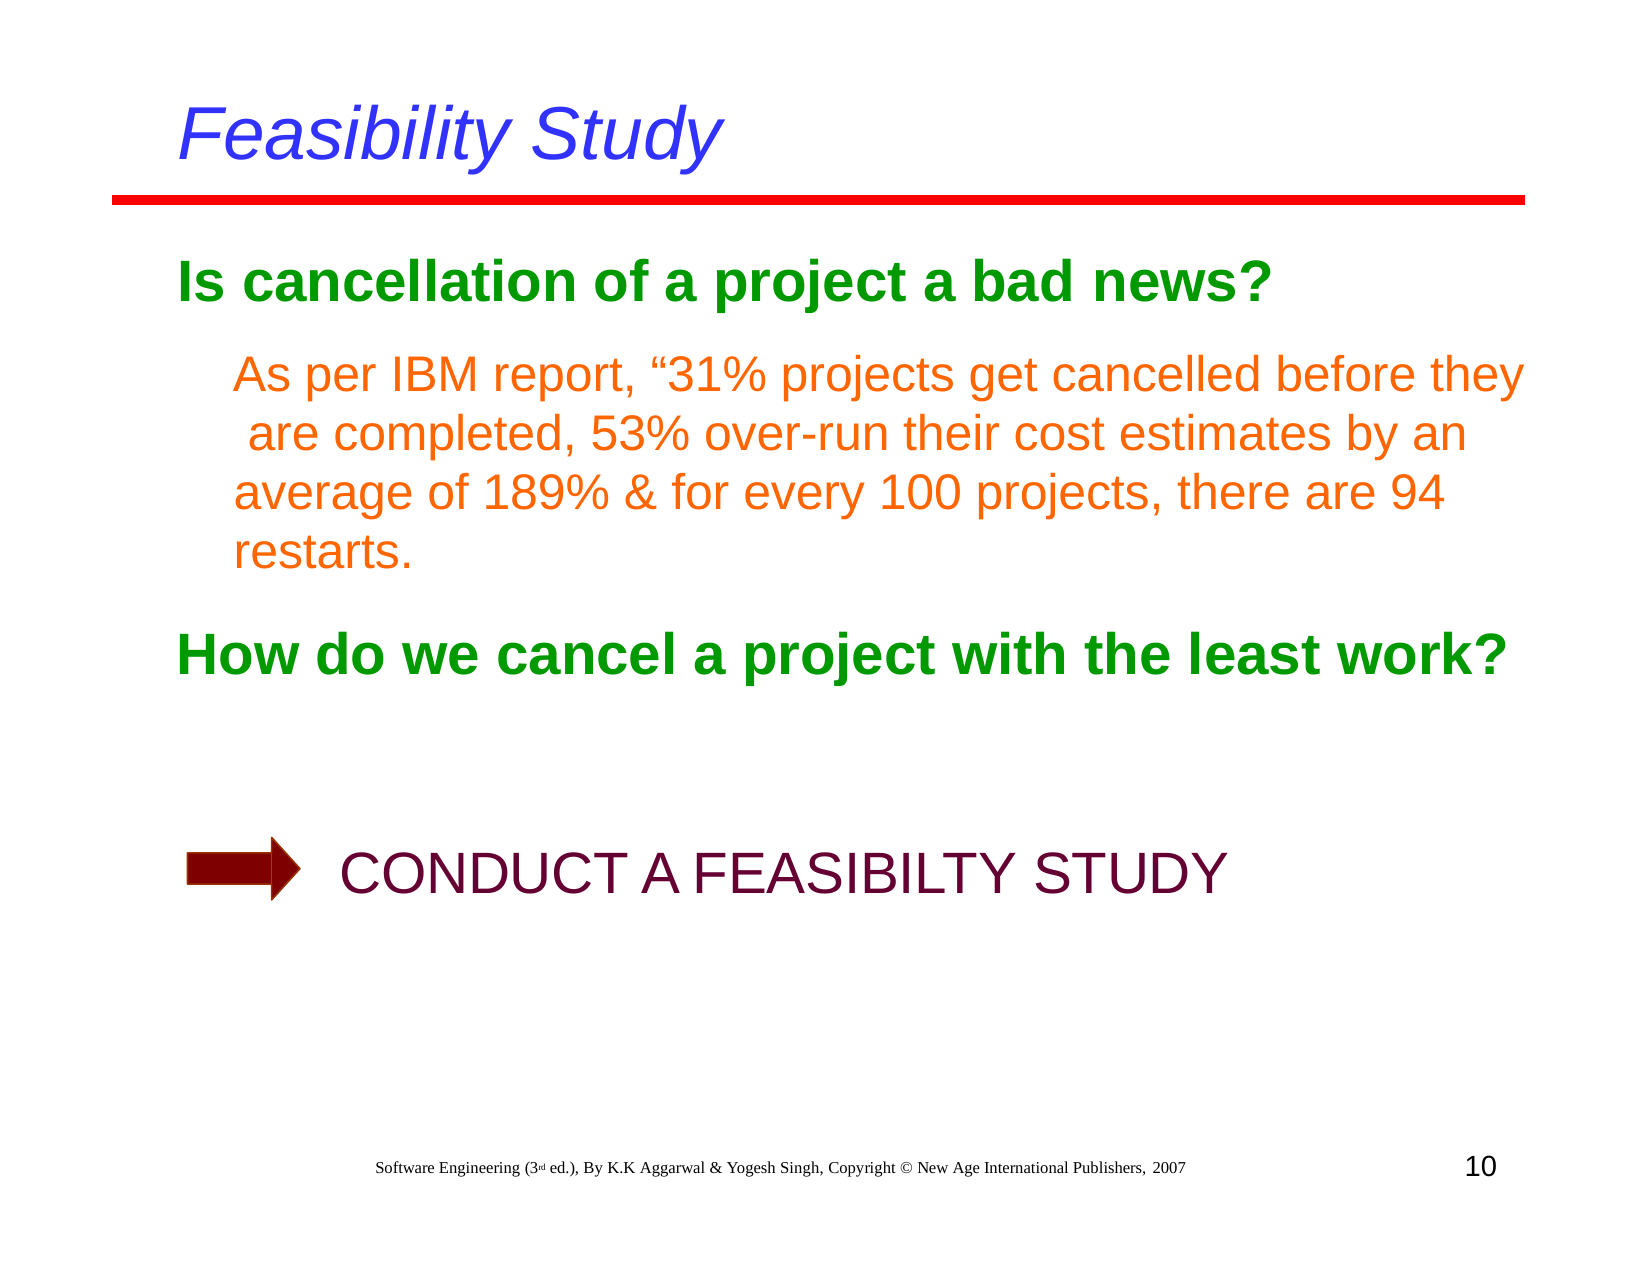

# Feasibility Study

Is cancellation of a project a bad news?
As per IBM report, “31% projects get cancelled before they  are completed, 53% over-run their cost estimates by an  average of 189% & for every 100 projects, there are 94  restarts.
How do we cancel a project with the least work?

CONDUCT A FEASIBILTY STUDY

10
Software Engineering (3rd  ed.), By K.K Aggarwal & Yogesh Singh, Copyright © New Age International Publishers, 2007